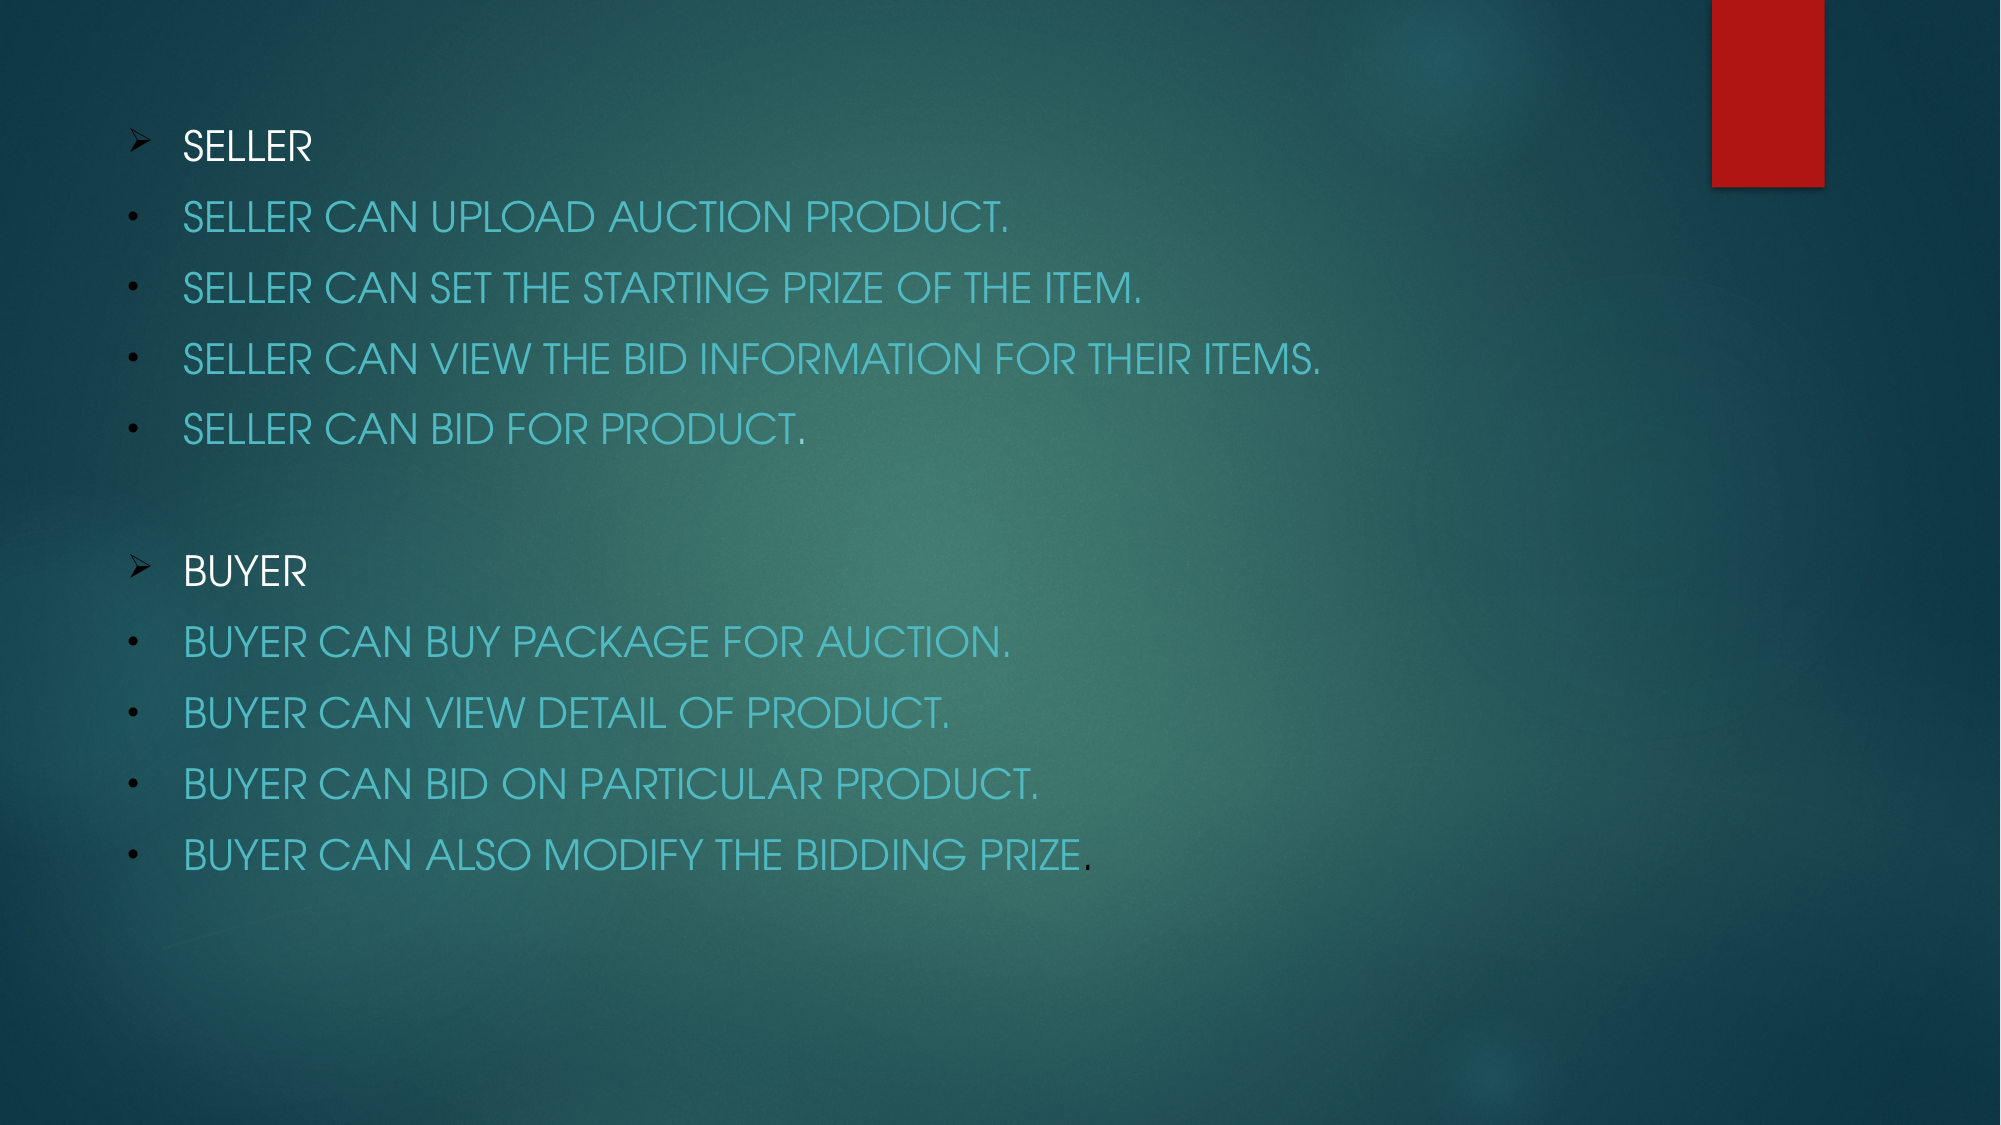

Seller
Seller can upload auction product.
Seller can set the starting prize of the item.
Seller can view the bid information for their items.
Seller can bid for product.

Buyer
Buyer can buy package for auction.
Buyer can view detail of product.
Buyer can bid on particular product.
Buyer can also modify the bidding prize.